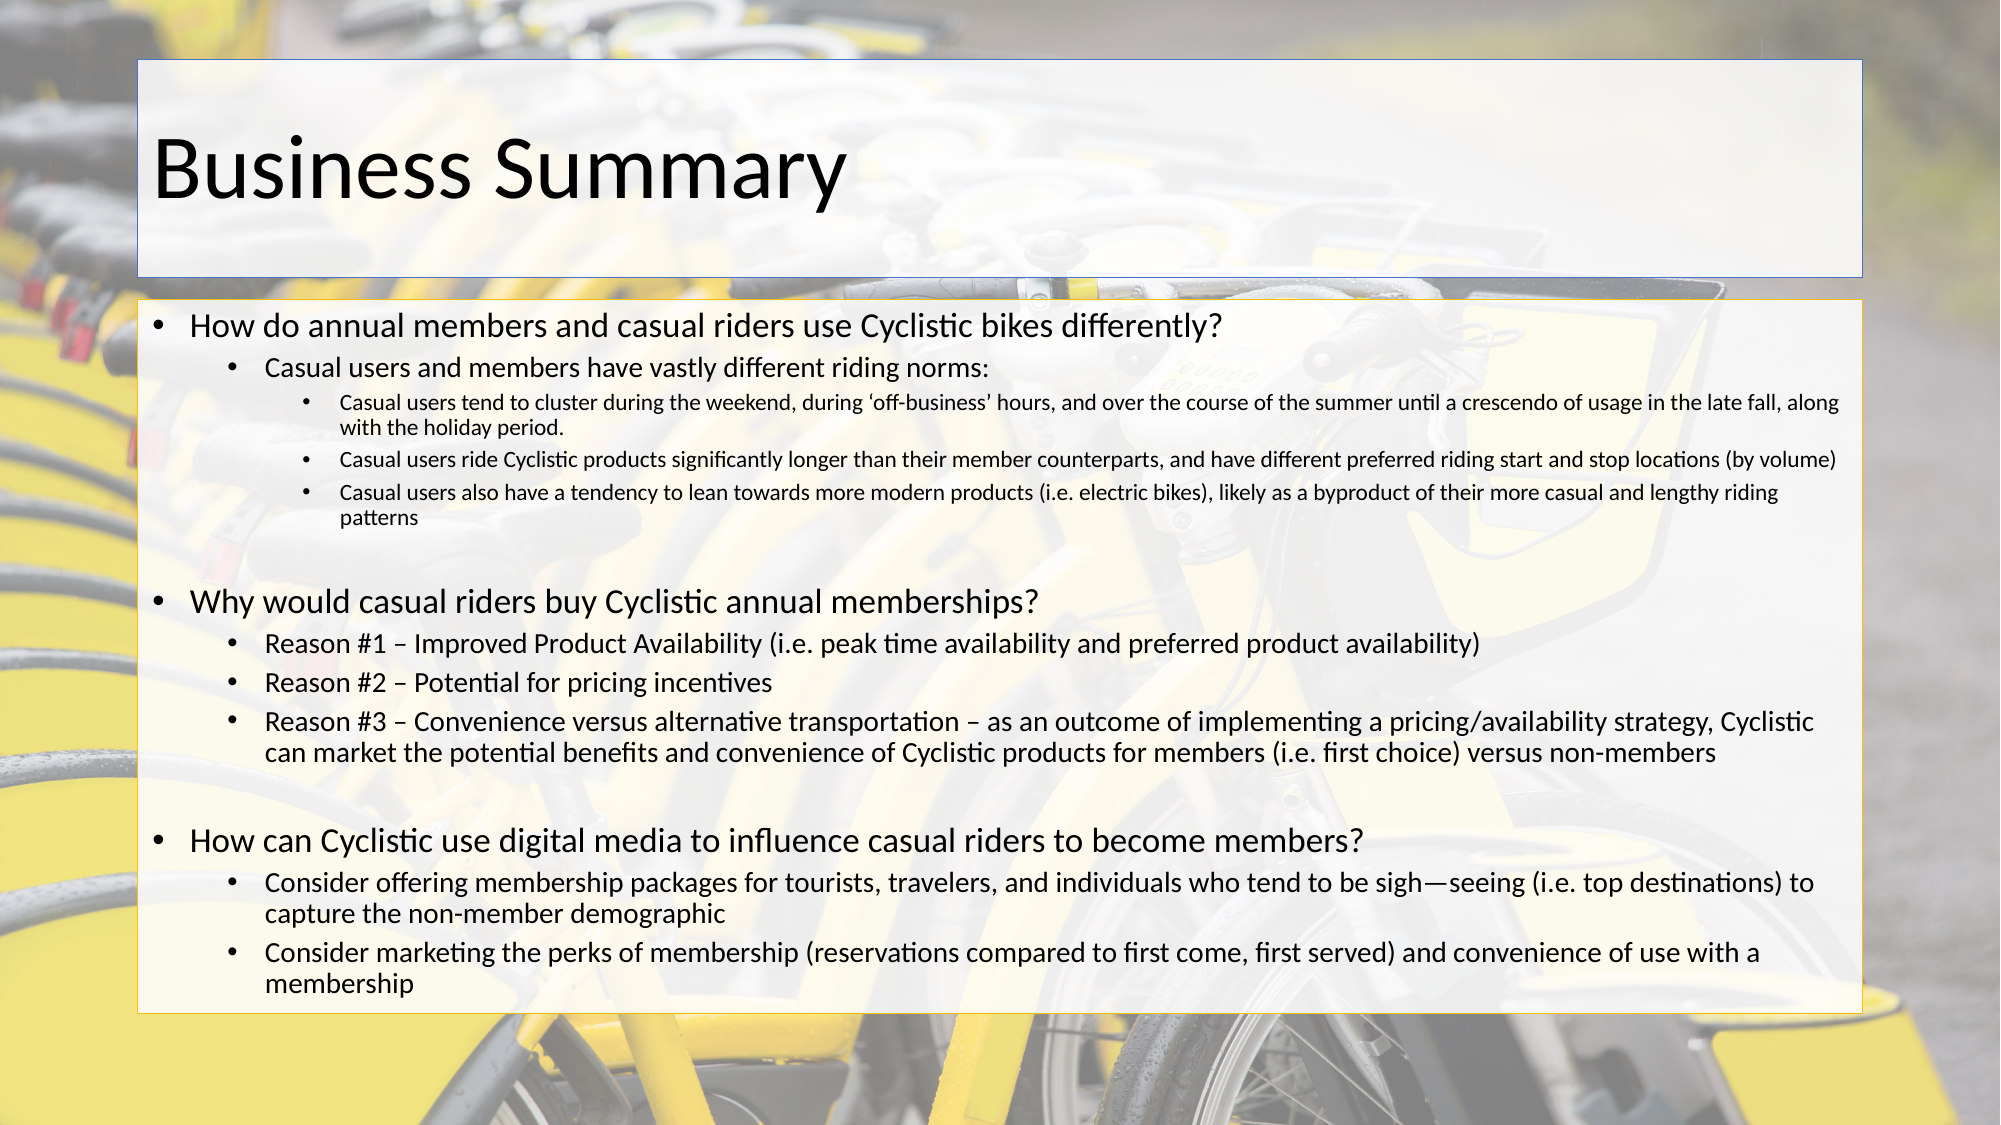

# Business Summary
How do annual members and casual riders use Cyclistic bikes differently?
Casual users and members have vastly different riding norms:
Casual users tend to cluster during the weekend, during ‘off-business’ hours, and over the course of the summer until a crescendo of usage in the late fall, along with the holiday period.
Casual users ride Cyclistic products significantly longer than their member counterparts, and have different preferred riding start and stop locations (by volume)
Casual users also have a tendency to lean towards more modern products (i.e. electric bikes), likely as a byproduct of their more casual and lengthy riding patterns

Why would casual riders buy Cyclistic annual memberships?
Reason #1 – Improved Product Availability (i.e. peak time availability and preferred product availability)
Reason #2 – Potential for pricing incentives
Reason #3 – Convenience versus alternative transportation – as an outcome of implementing a pricing/availability strategy, Cyclistic can market the potential benefits and convenience of Cyclistic products for members (i.e. first choice) versus non-members

How can Cyclistic use digital media to influence casual riders to become members?
Consider offering membership packages for tourists, travelers, and individuals who tend to be sigh—seeing (i.e. top destinations) to capture the non-member demographic
Consider marketing the perks of membership (reservations compared to first come, first served) and convenience of use with a membership